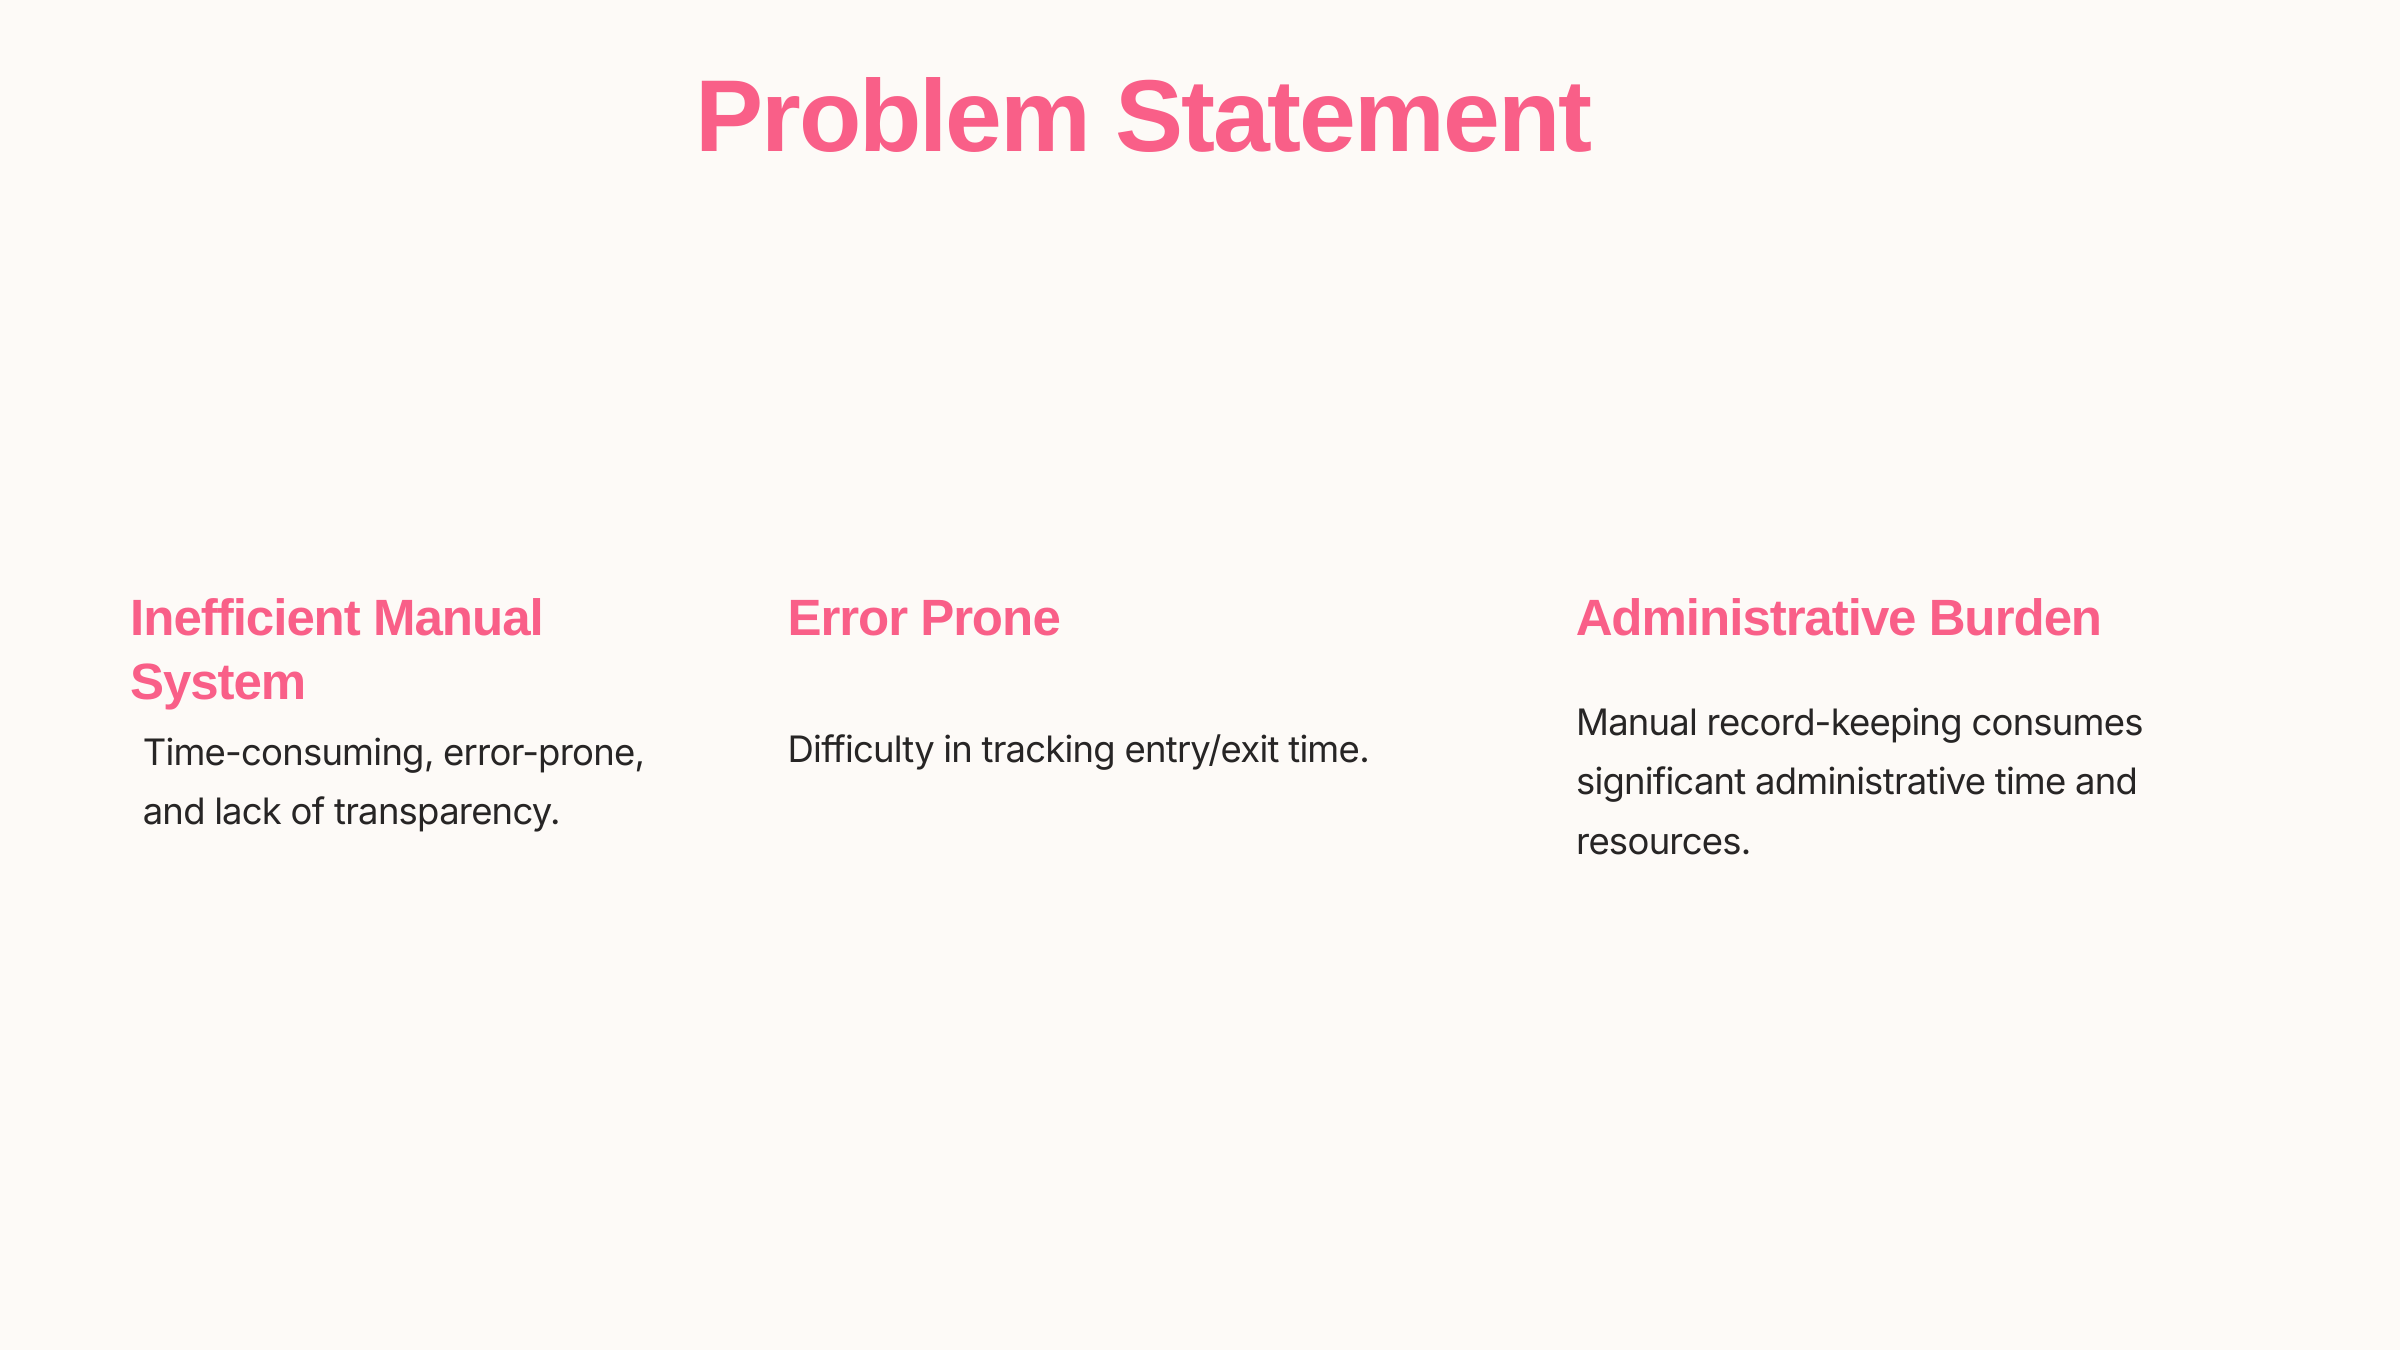

Problem Statement
Inefficient Manual System
Error Prone
Administrative Burden
Manual record-keeping consumes significant administrative time and resources.
Difficulty in tracking entry/exit time.
Time-consuming, error-prone, and lack of transparency.